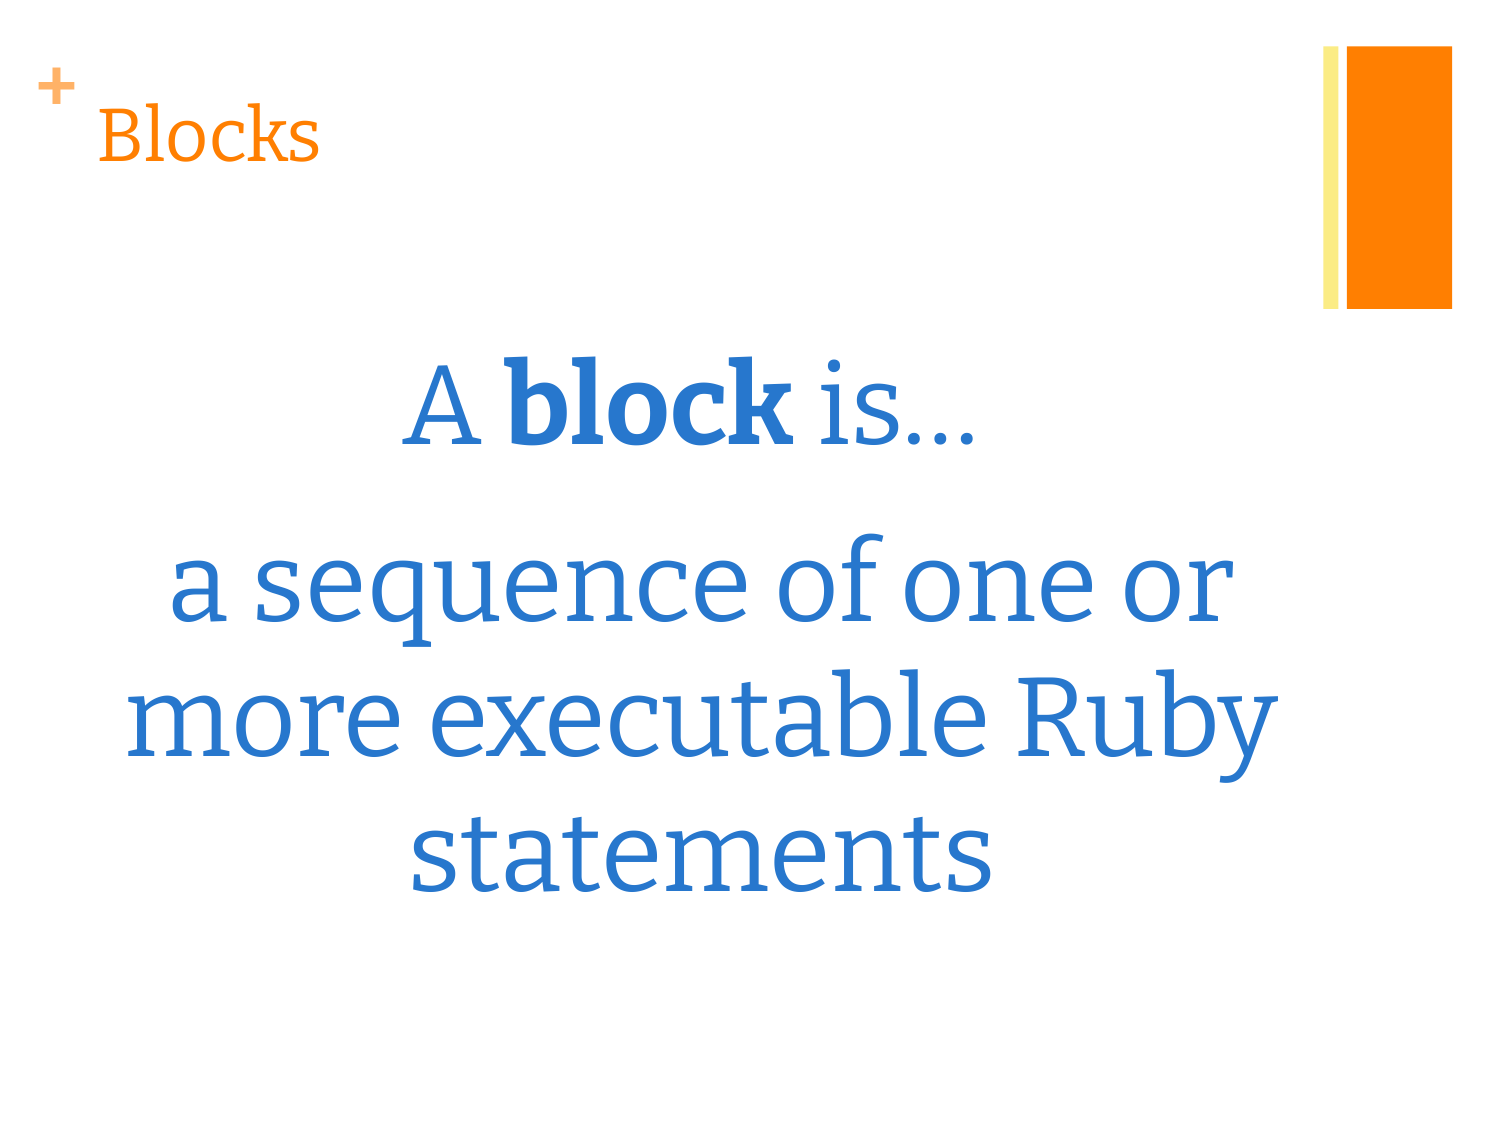

# Blocks
A block is…
a sequence of one or more executable Ruby statements